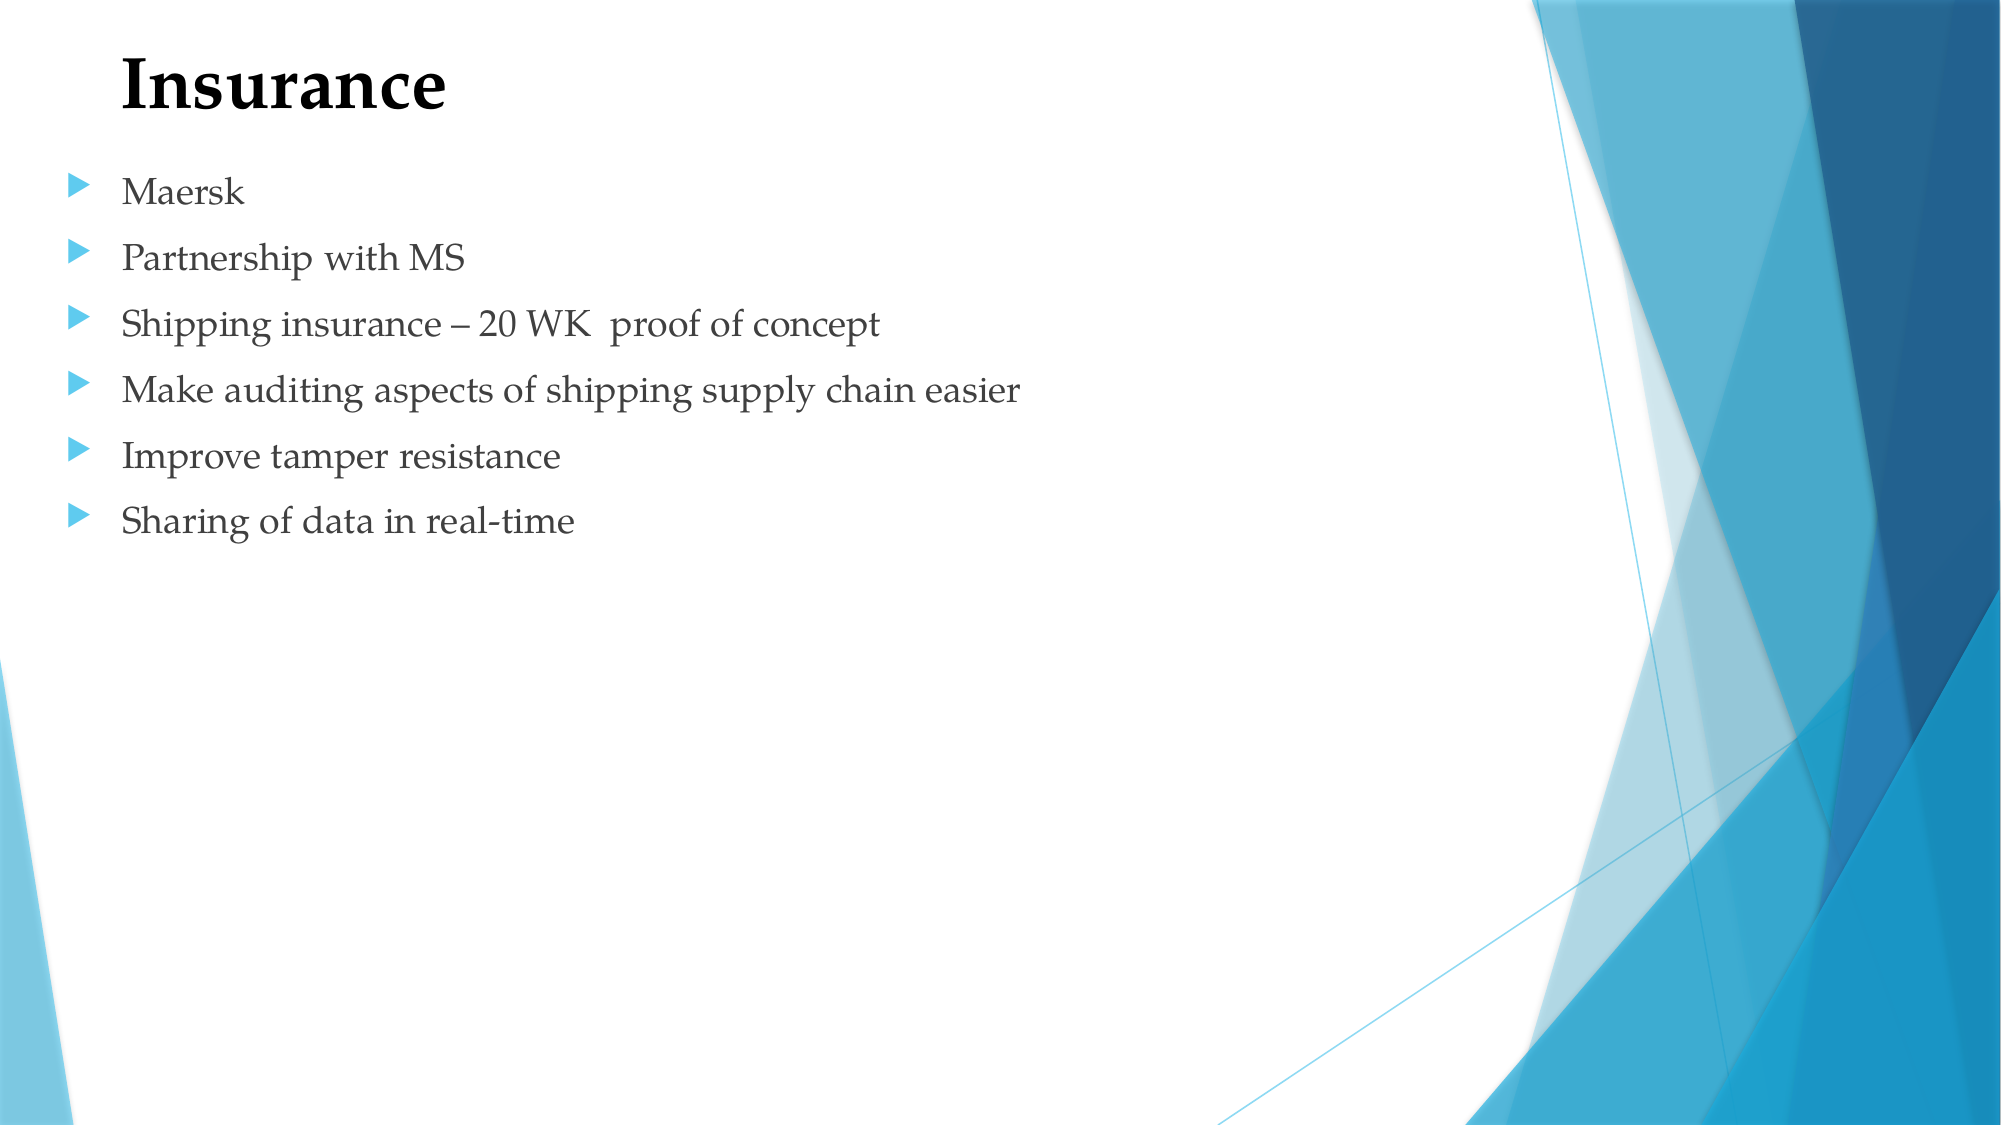

# Insurance
Maersk
Partnership with MS
Shipping insurance – 20 WK  proof of concept
Make auditing aspects of shipping supply chain easier
Improve tamper resistance
Sharing of data in real-time